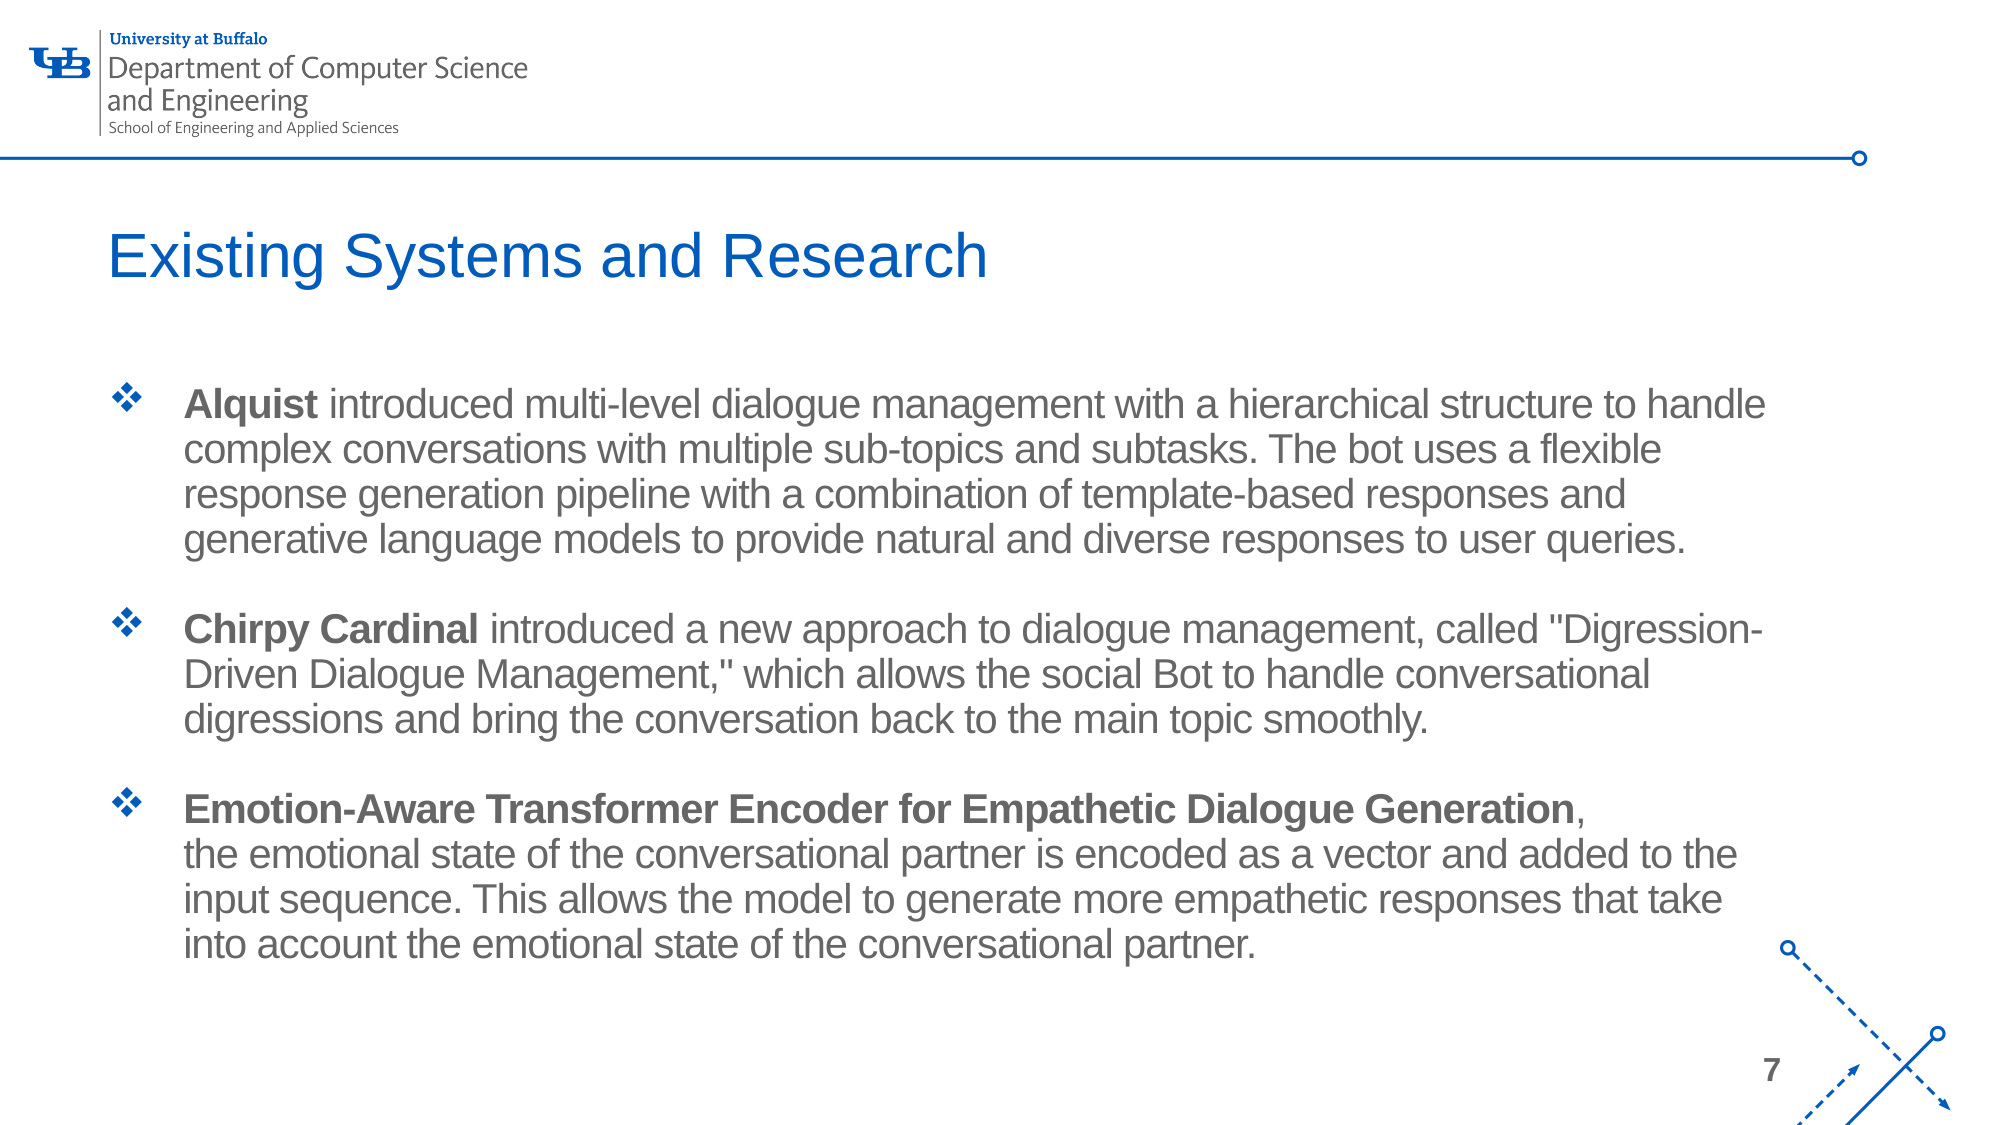

Existing Systems and Research

Alquist introduced multi-level dialogue management with a hierarchical structure to handle complex conversations with multiple sub-topics and subtasks. The bot uses a flexible response generation pipeline with a combination of template-based responses and generative language models to provide natural and diverse responses to user queries.

Chirpy Cardinal introduced a new approach to dialogue management, called "Digression-Driven Dialogue Management," which allows the social Bot to handle conversational digressions and bring the conversation back to the main topic smoothly.
Emotion-Aware Transformer Encoder for Empathetic Dialogue Generation, the emotional state of the conversational partner is encoded as a vector and added to the input sequence. This allows the model to generate more empathetic responses that take into account the emotional state of the conversational partner.